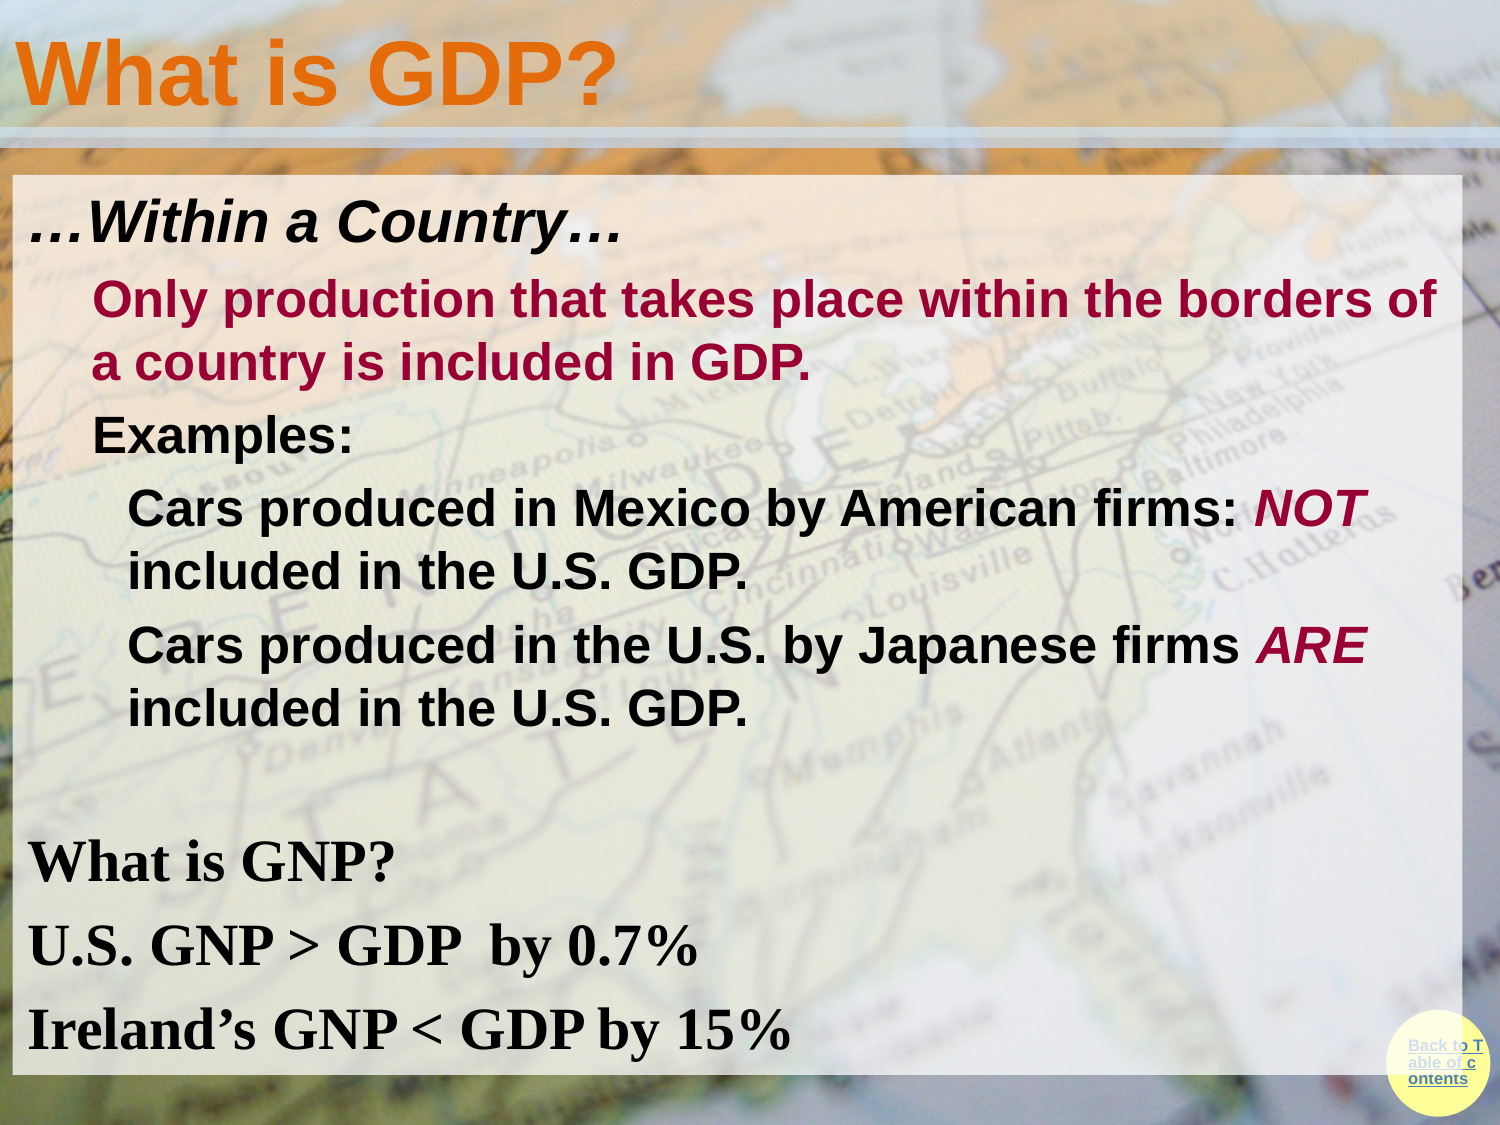

# What is GDP?
…Within a Country…
Only production that takes place within the borders of a country is included in GDP.
Examples:
Cars produced in Mexico by American firms: NOT included in the U.S. GDP.
Cars produced in the U.S. by Japanese firms ARE included in the U.S. GDP.

What is GNP?
U.S. GNP > GDP  by 0.7%
Ireland’s GNP < GDP by 15%